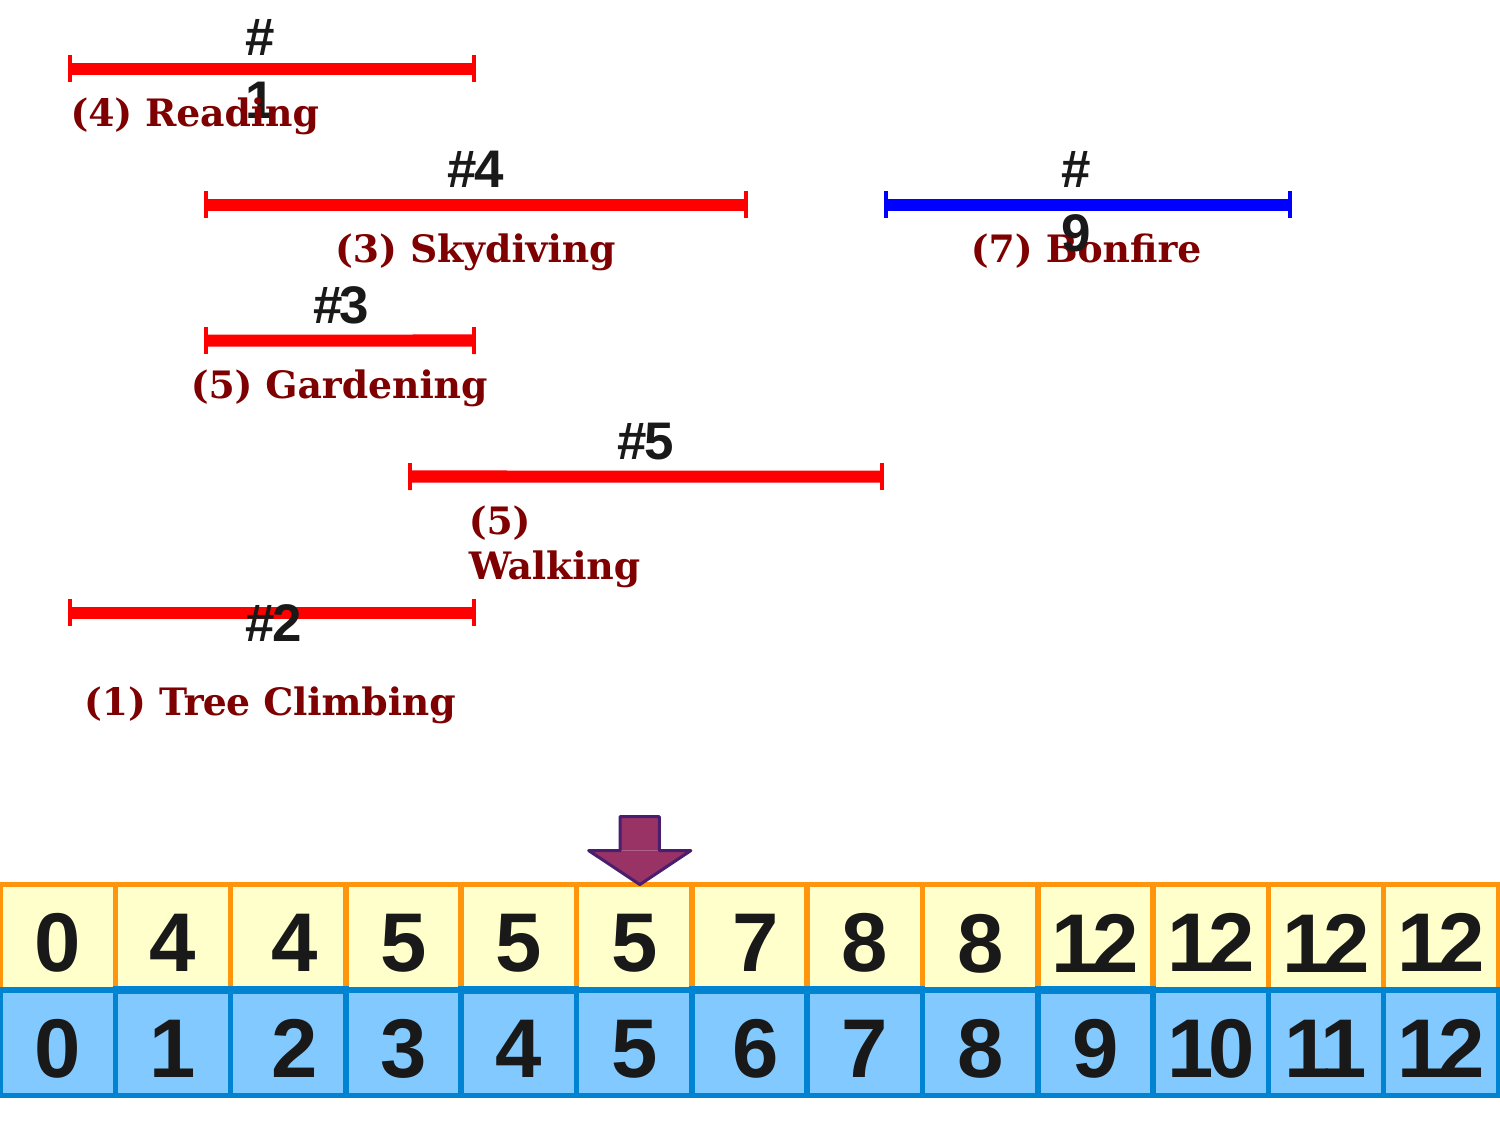

#1

# (4) Reading
#4
#9

(7) Bonfire
(3) Skydiving
#3

(5) Gardening
#5
(5) Walking
#2
(1) Tree Climbing

| 0 | 4 | 4 | 5 | 5 | 5 | 7 | 8 | 8 | 12 | 12 | 12 | 12 |
| --- | --- | --- | --- | --- | --- | --- | --- | --- | --- | --- | --- | --- |
| 0 | 1 | 2 | 3 | 4 | 5 | 6 | 7 | 8 | 9 | 10 | 11 | 12 |